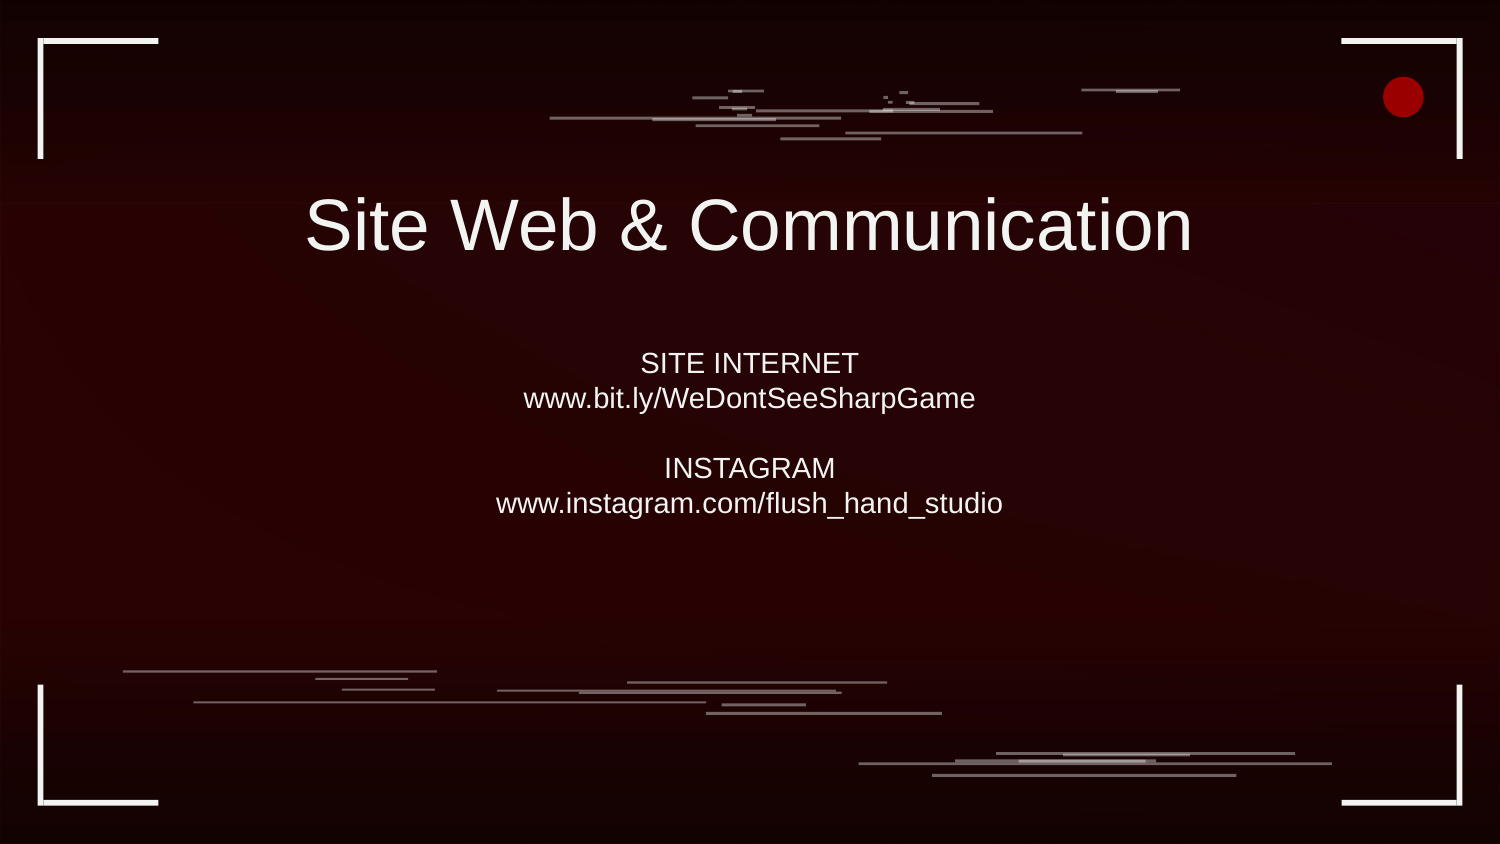

# Site Web & Communication
SITE INTERNET
www.bit.ly/WeDontSeeSharpGame
INSTAGRAM
www.instagram.com/flush_hand_studio